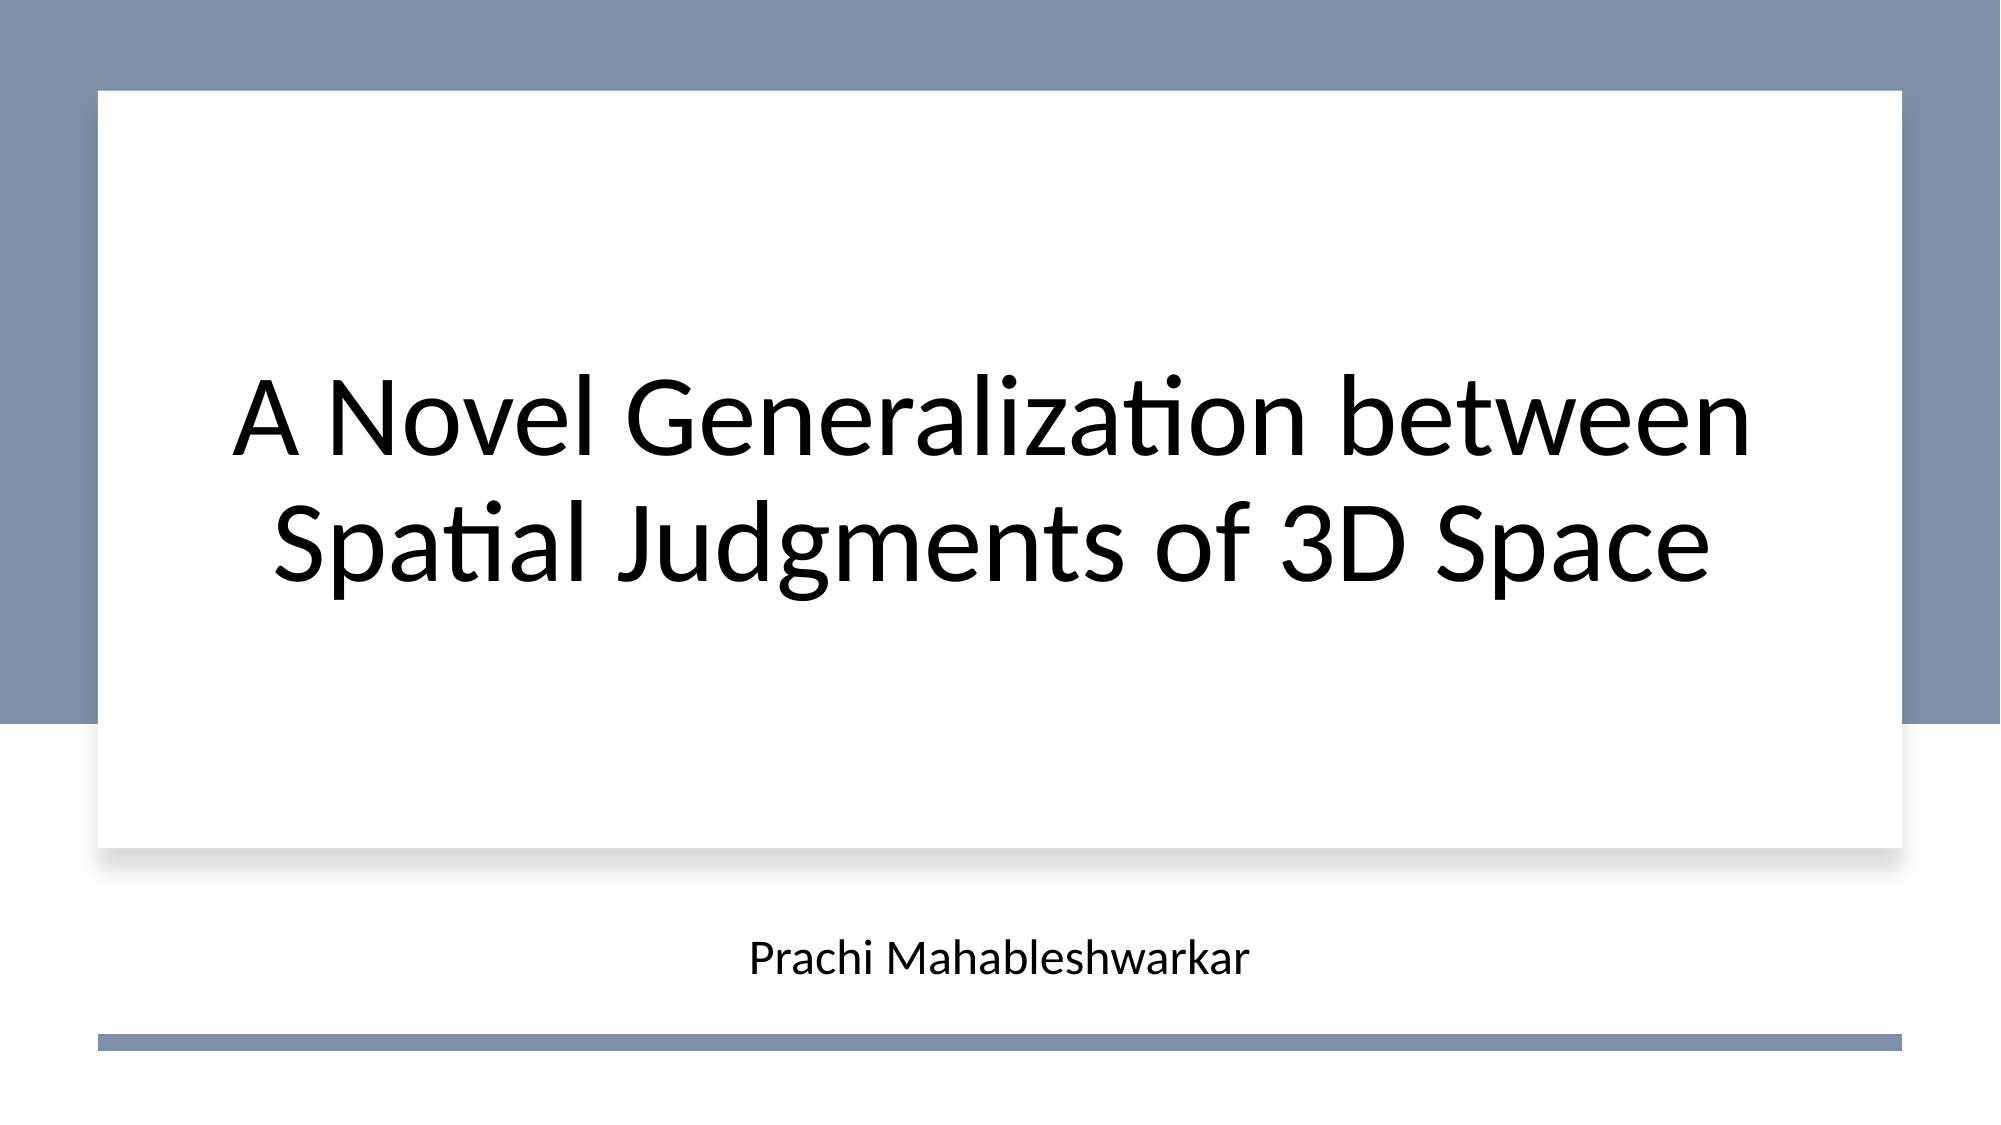

# A Novel Generalization between Spatial Judgments of 3D Space
Prachi Mahableshwarkar